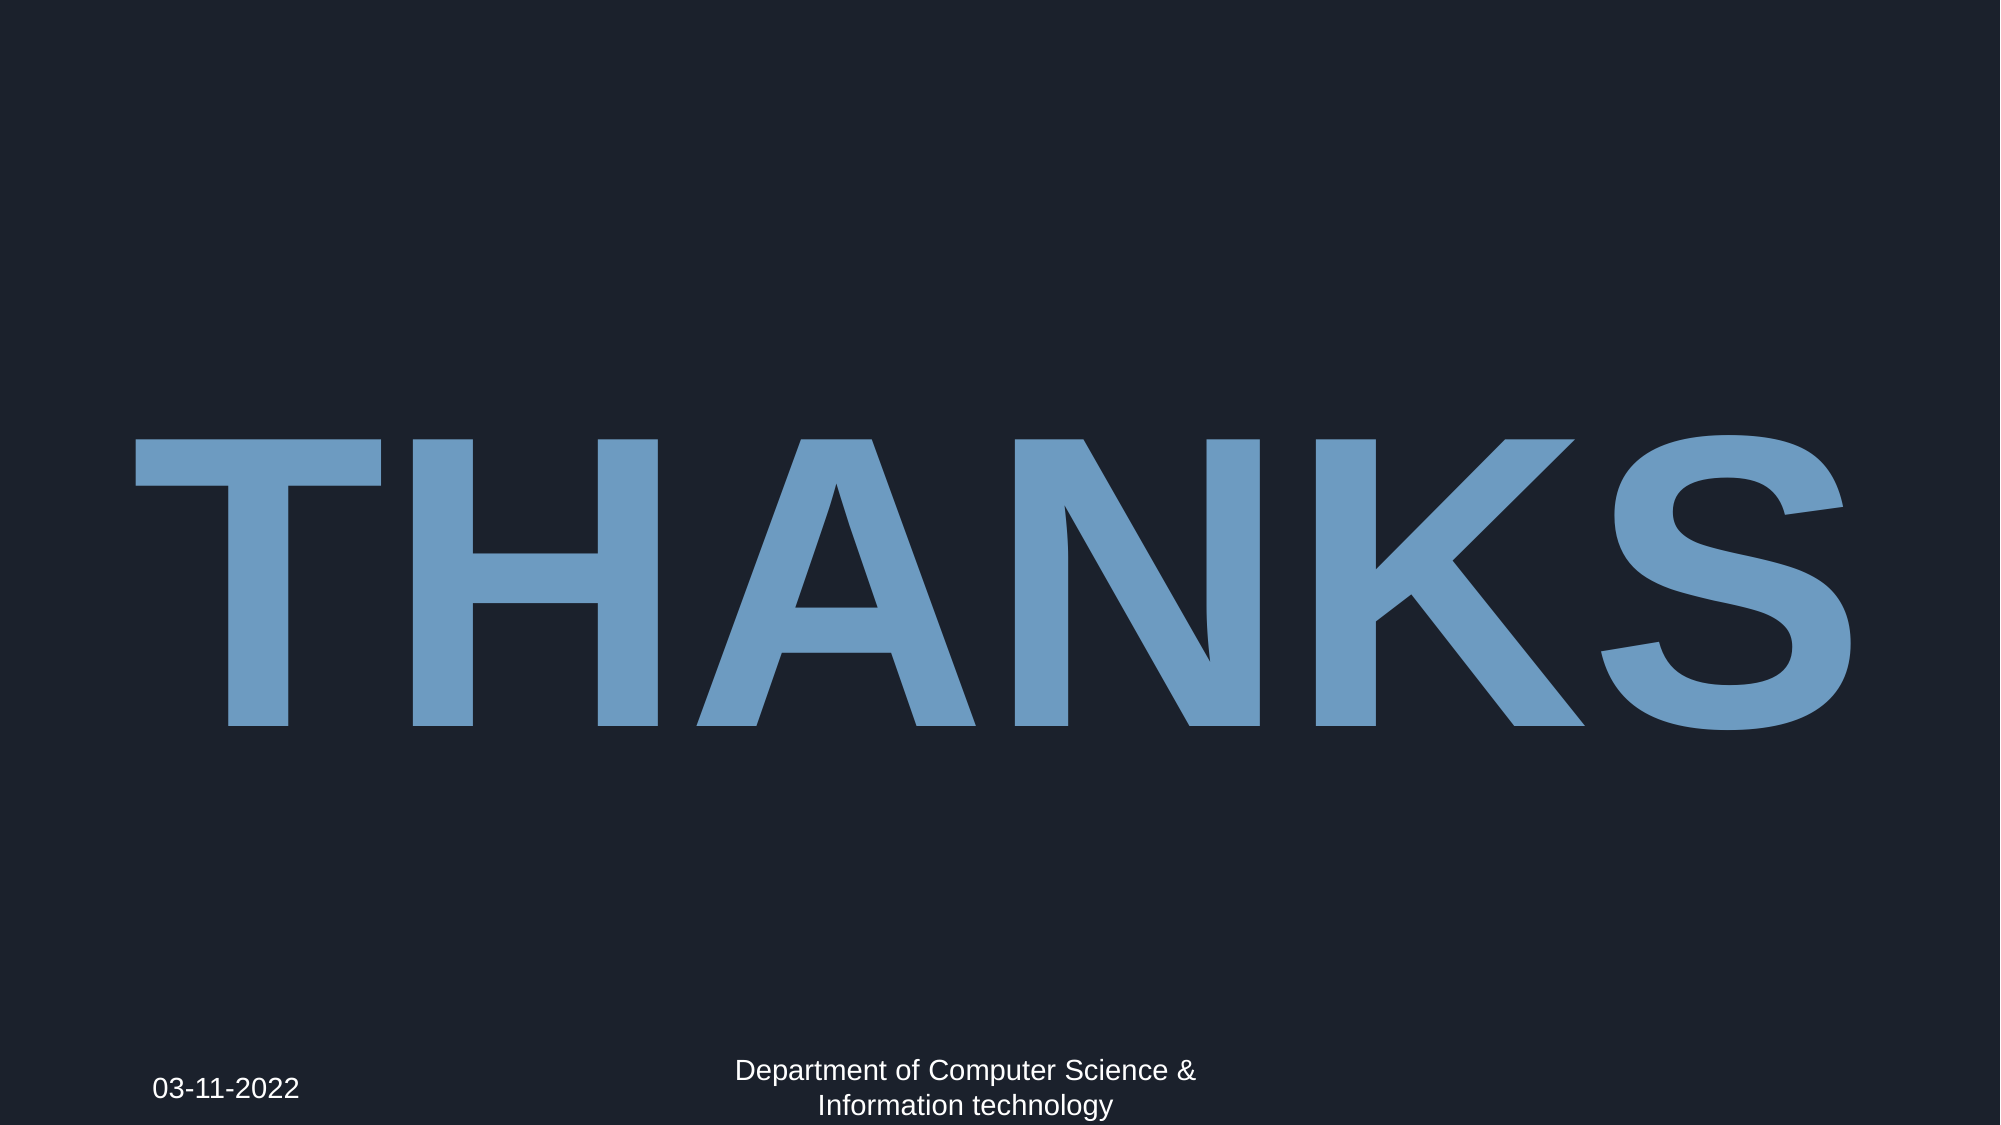

THANKS
03-11-2022
Department of Computer Science & Information technology